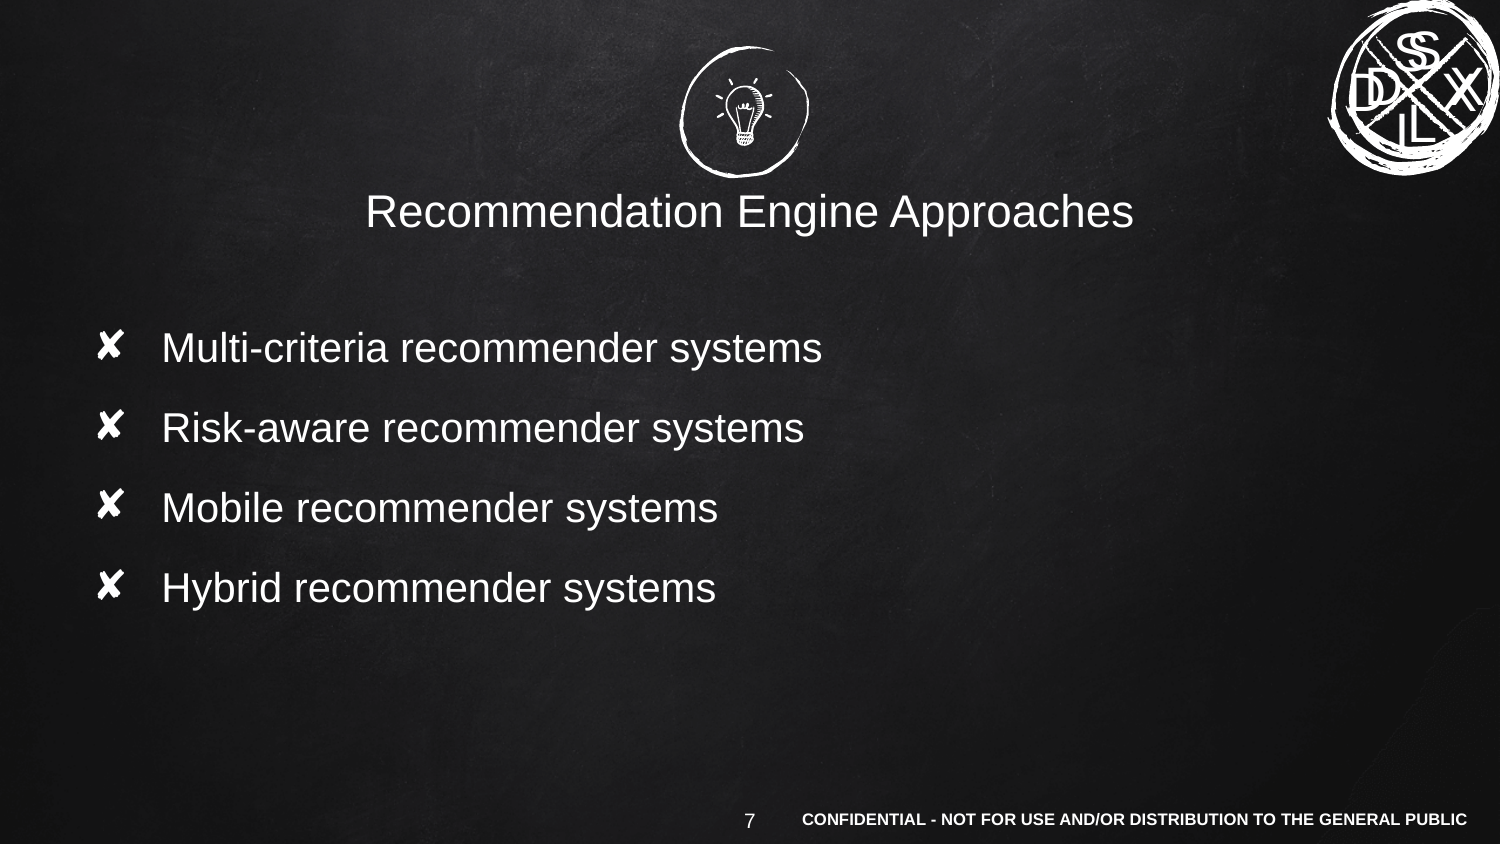

S
D
X
L

# Recommendation Engine Approaches

Multi-criteria recommender systems
Risk-aware recommender systems
Mobile recommender systems
Hybrid recommender systems

7